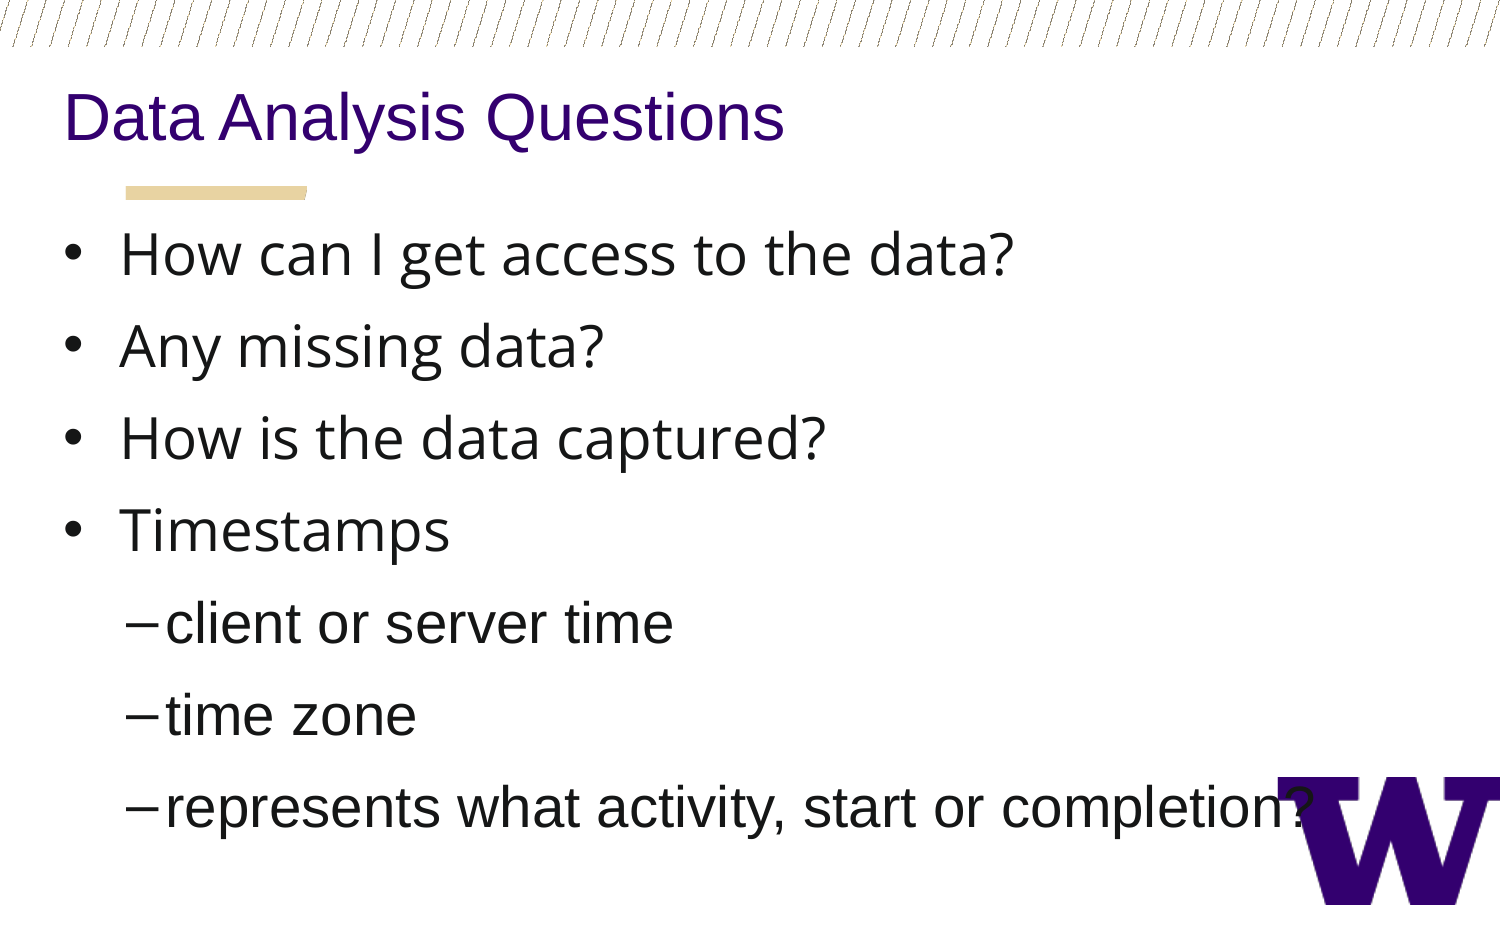

Data Analysis Questions
How can I get access to the data?
Any missing data?
How is the data captured?
Timestamps
client or server time
time zone
represents what activity, start or completion?